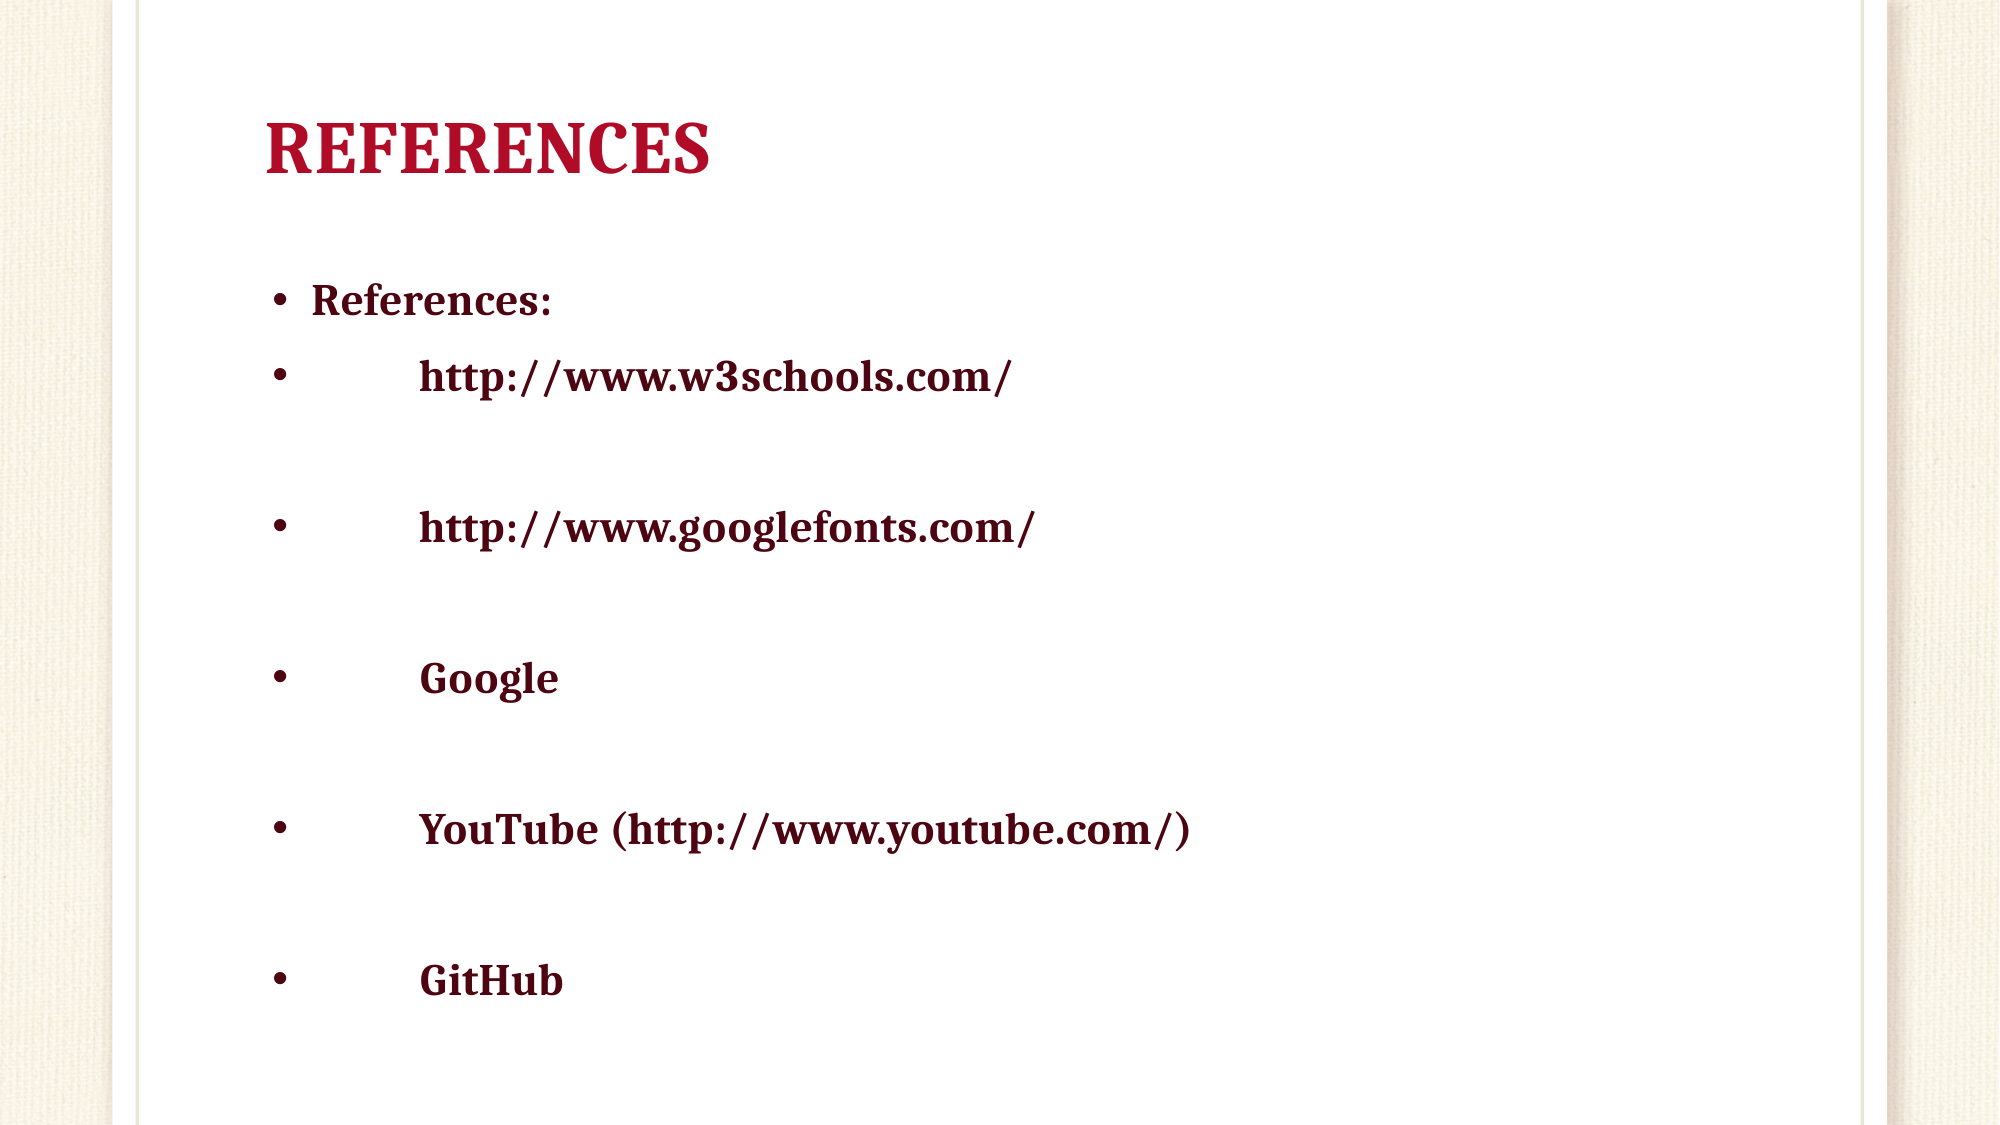

# REFERENCES
References:
 	http://www.w3schools.com/

 	http://www.googlefonts.com/

 	Google

 	YouTube (http://www.youtube.com/)

 	GitHub